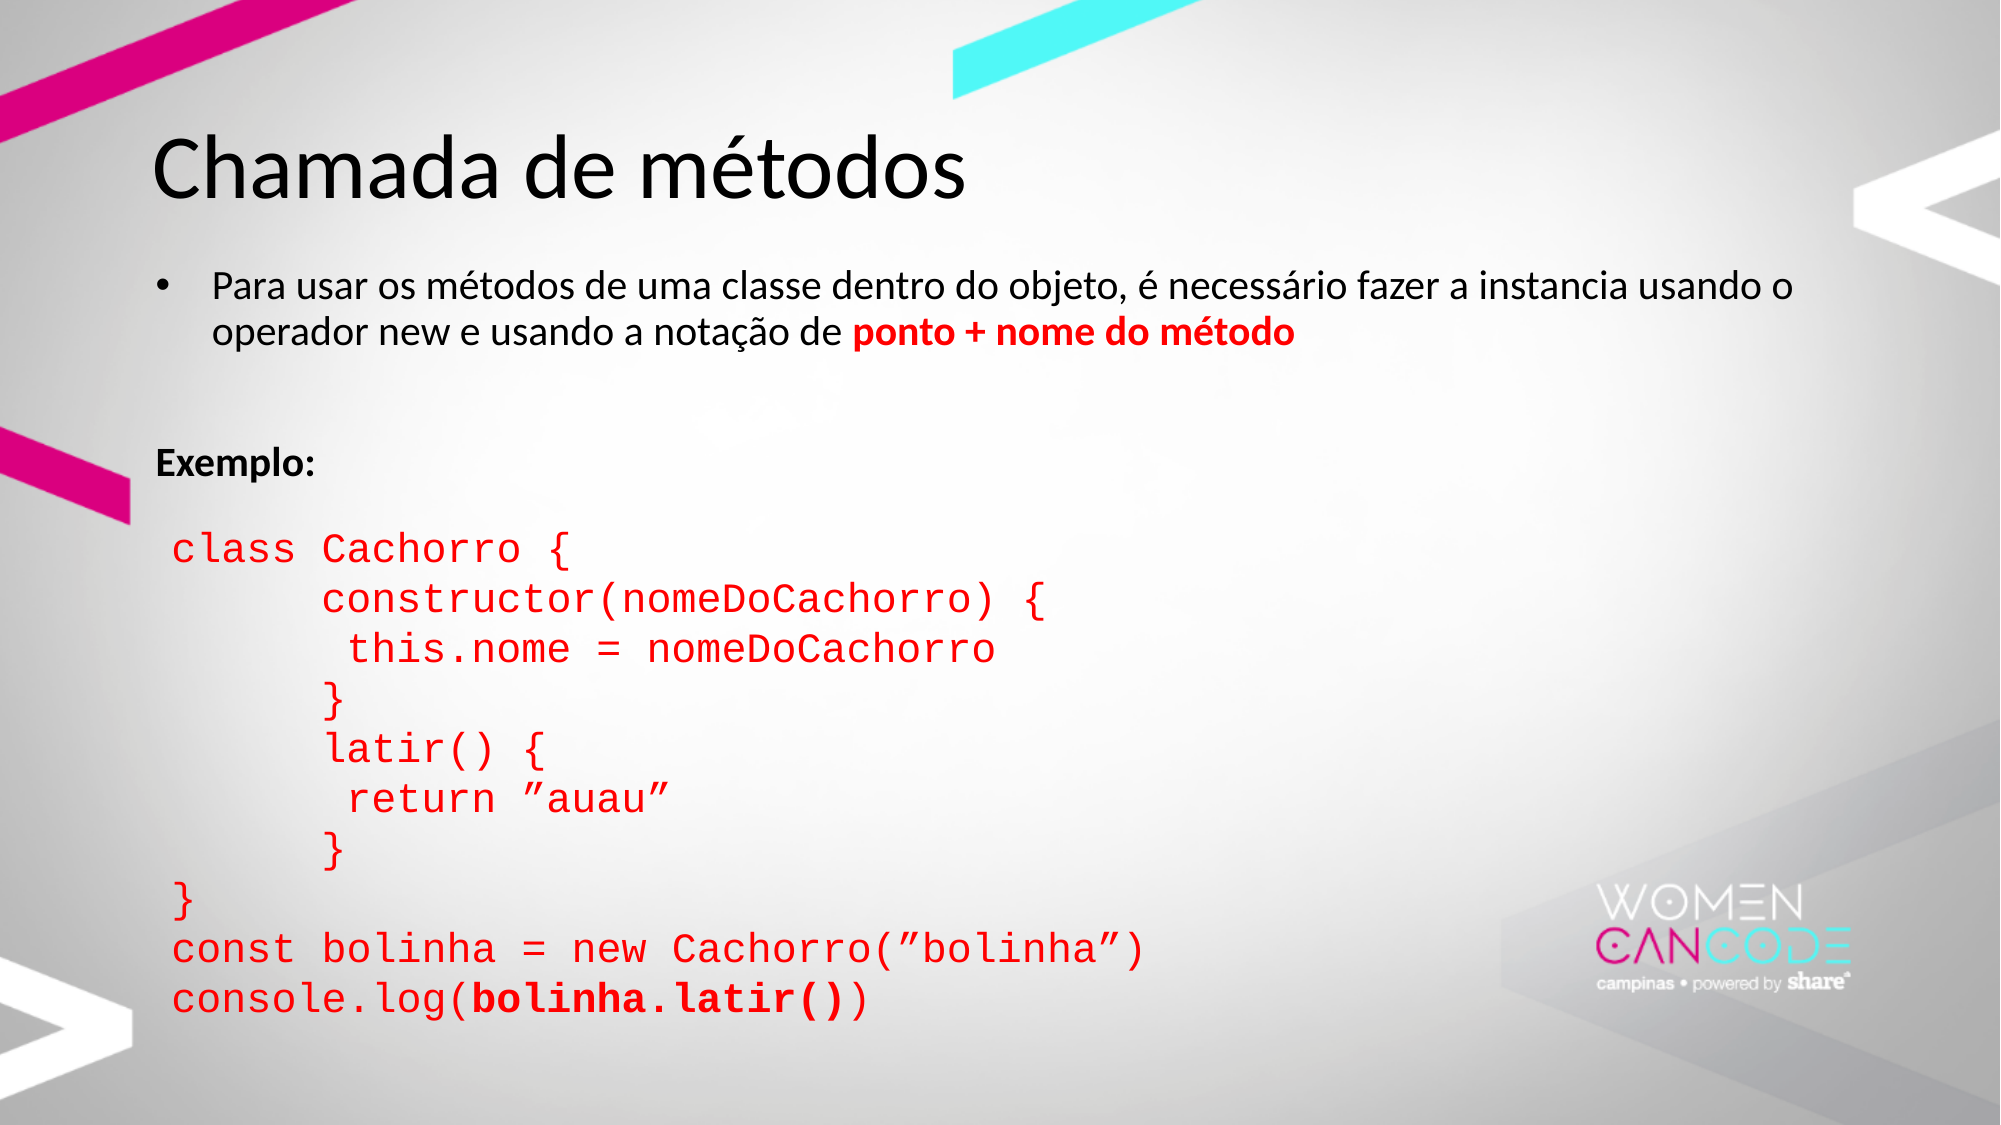

# Chamada de métodos
Para usar os métodos de uma classe dentro do objeto, é necessário fazer a instancia usando o operador new e usando a notação de ponto + nome do método

Exemplo:

class Cachorro {
	constructor(nomeDoCachorro) {
	 this.nome = nomeDoCachorro
	}
	latir() {
	 return ”auau”
	}
}
const bolinha = new Cachorro(”bolinha”)
console.log(bolinha.latir())